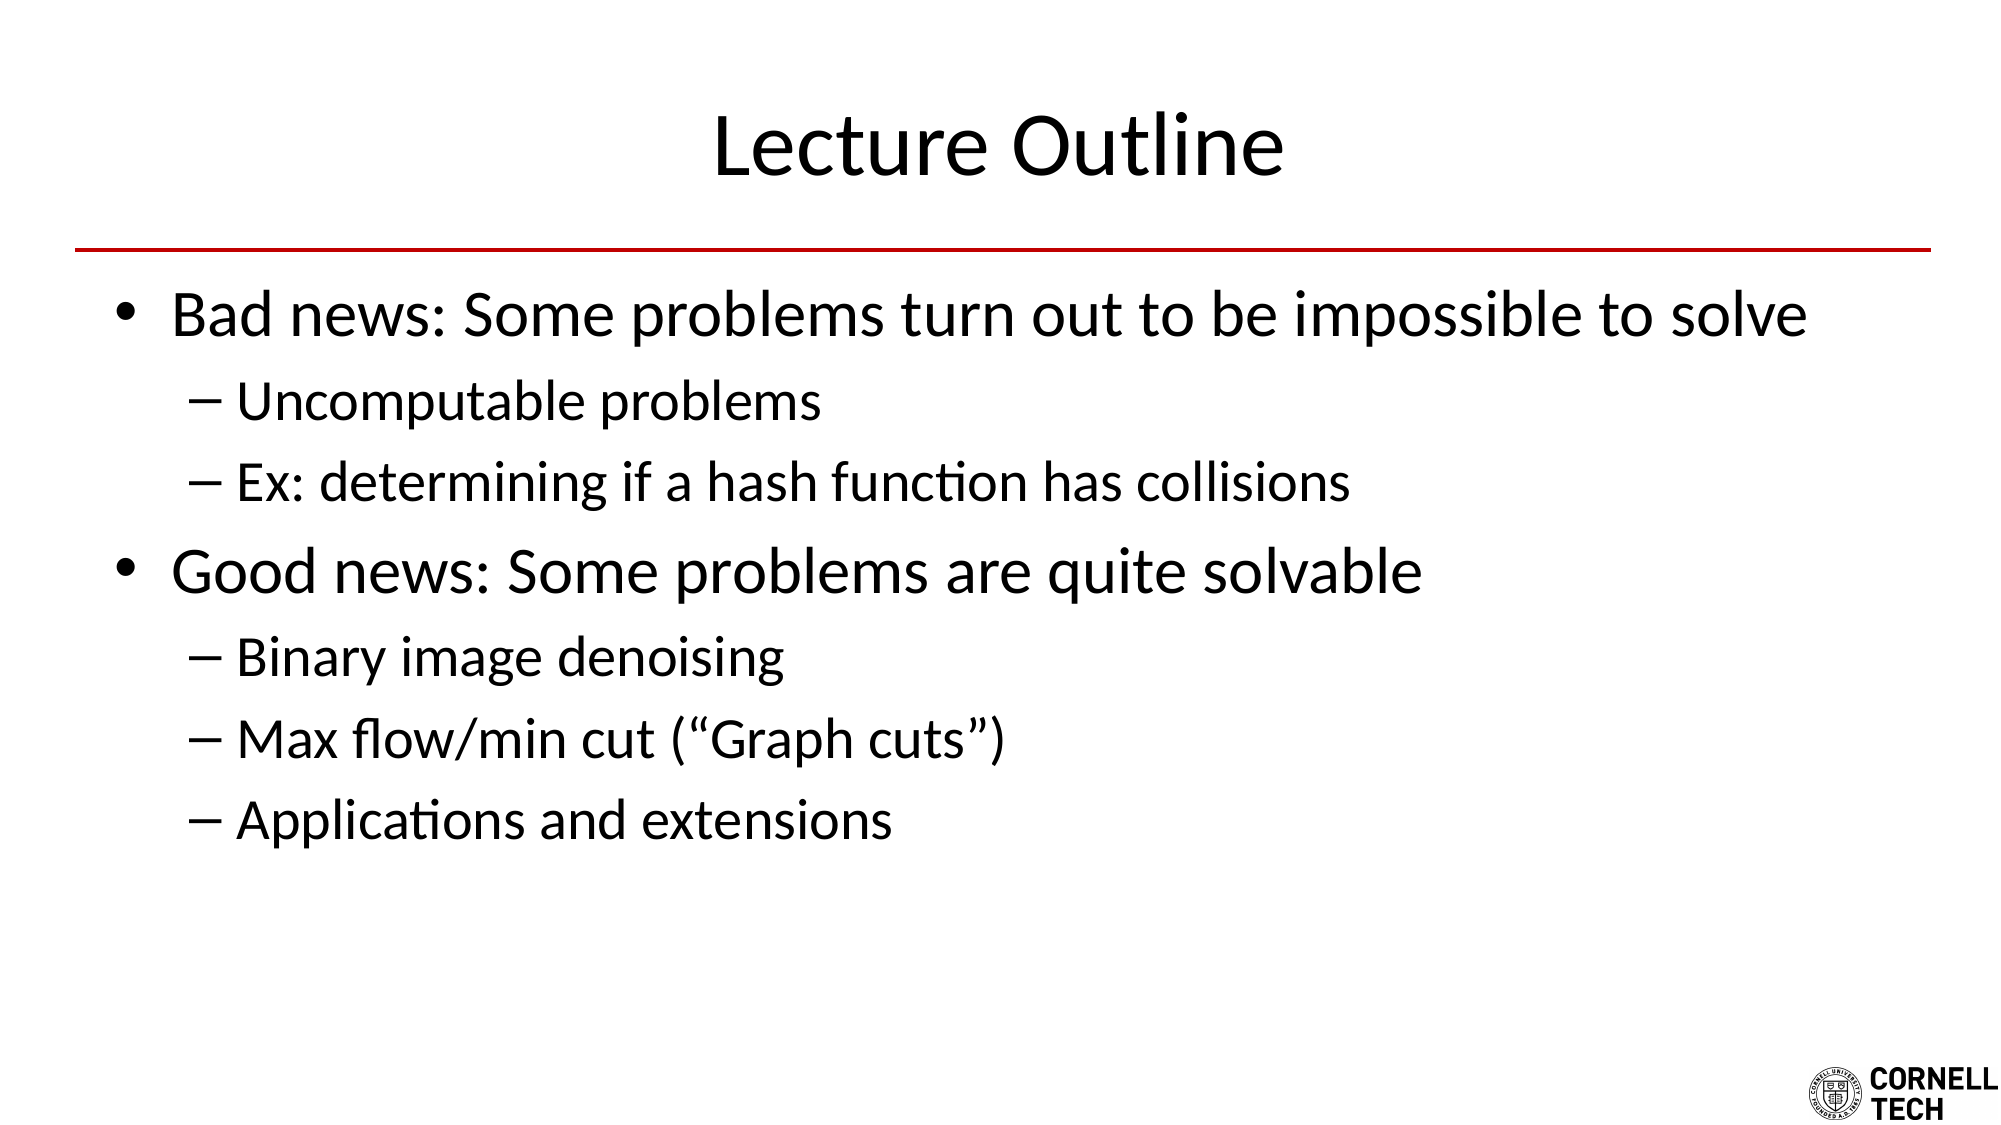

# Lecture Outline
Bad news: Some problems turn out to be impossible to solve
Uncomputable problems
Ex: determining if a hash function has collisions
Good news: Some problems are quite solvable
Binary image denoising
Max flow/min cut (“Graph cuts”)
Applications and extensions